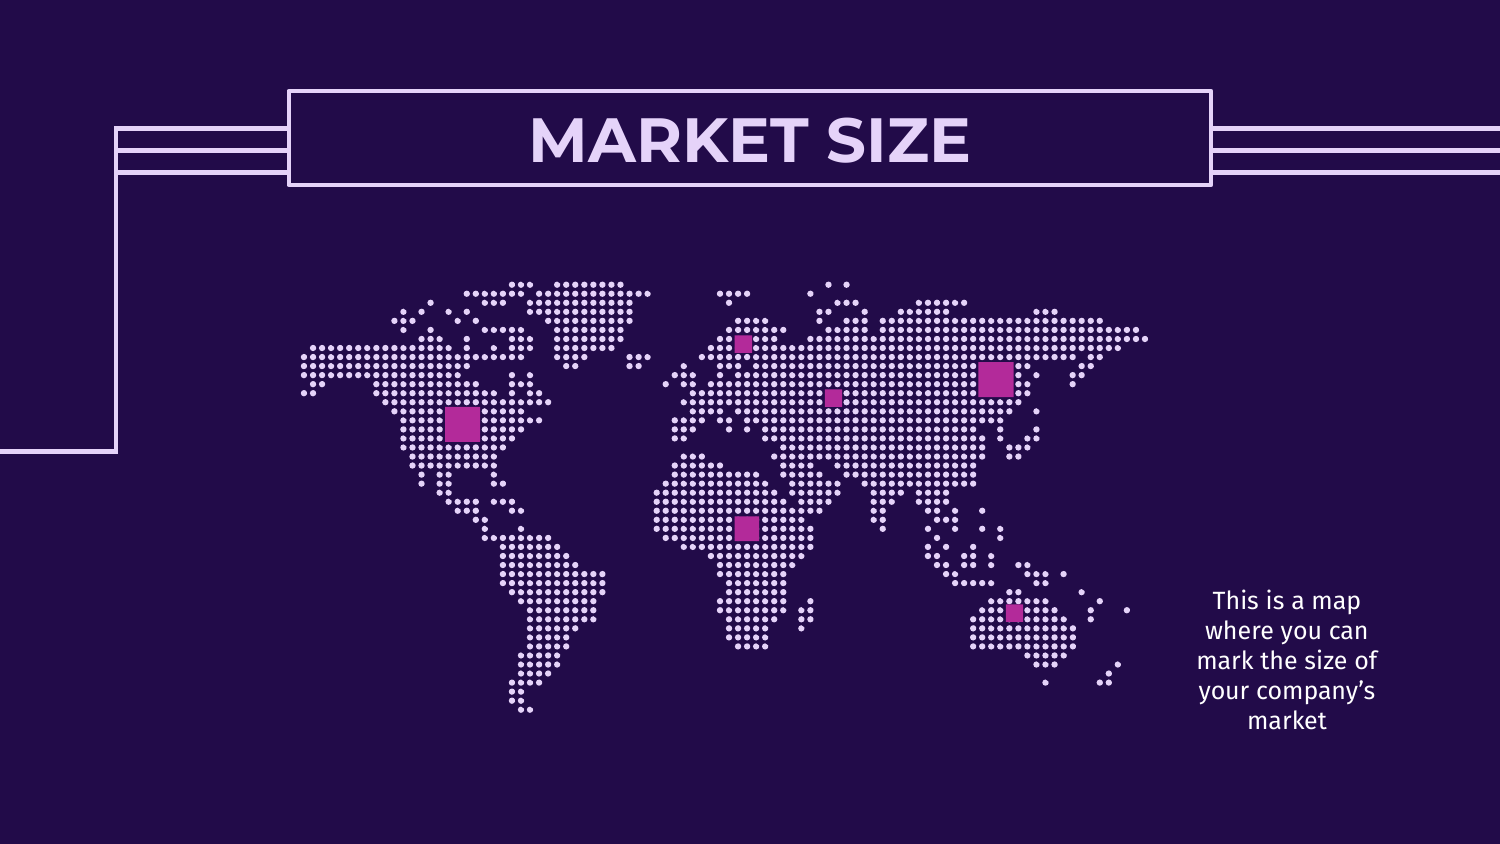

# MARKET SIZE

This is a map where you can mark the size of your company’s market